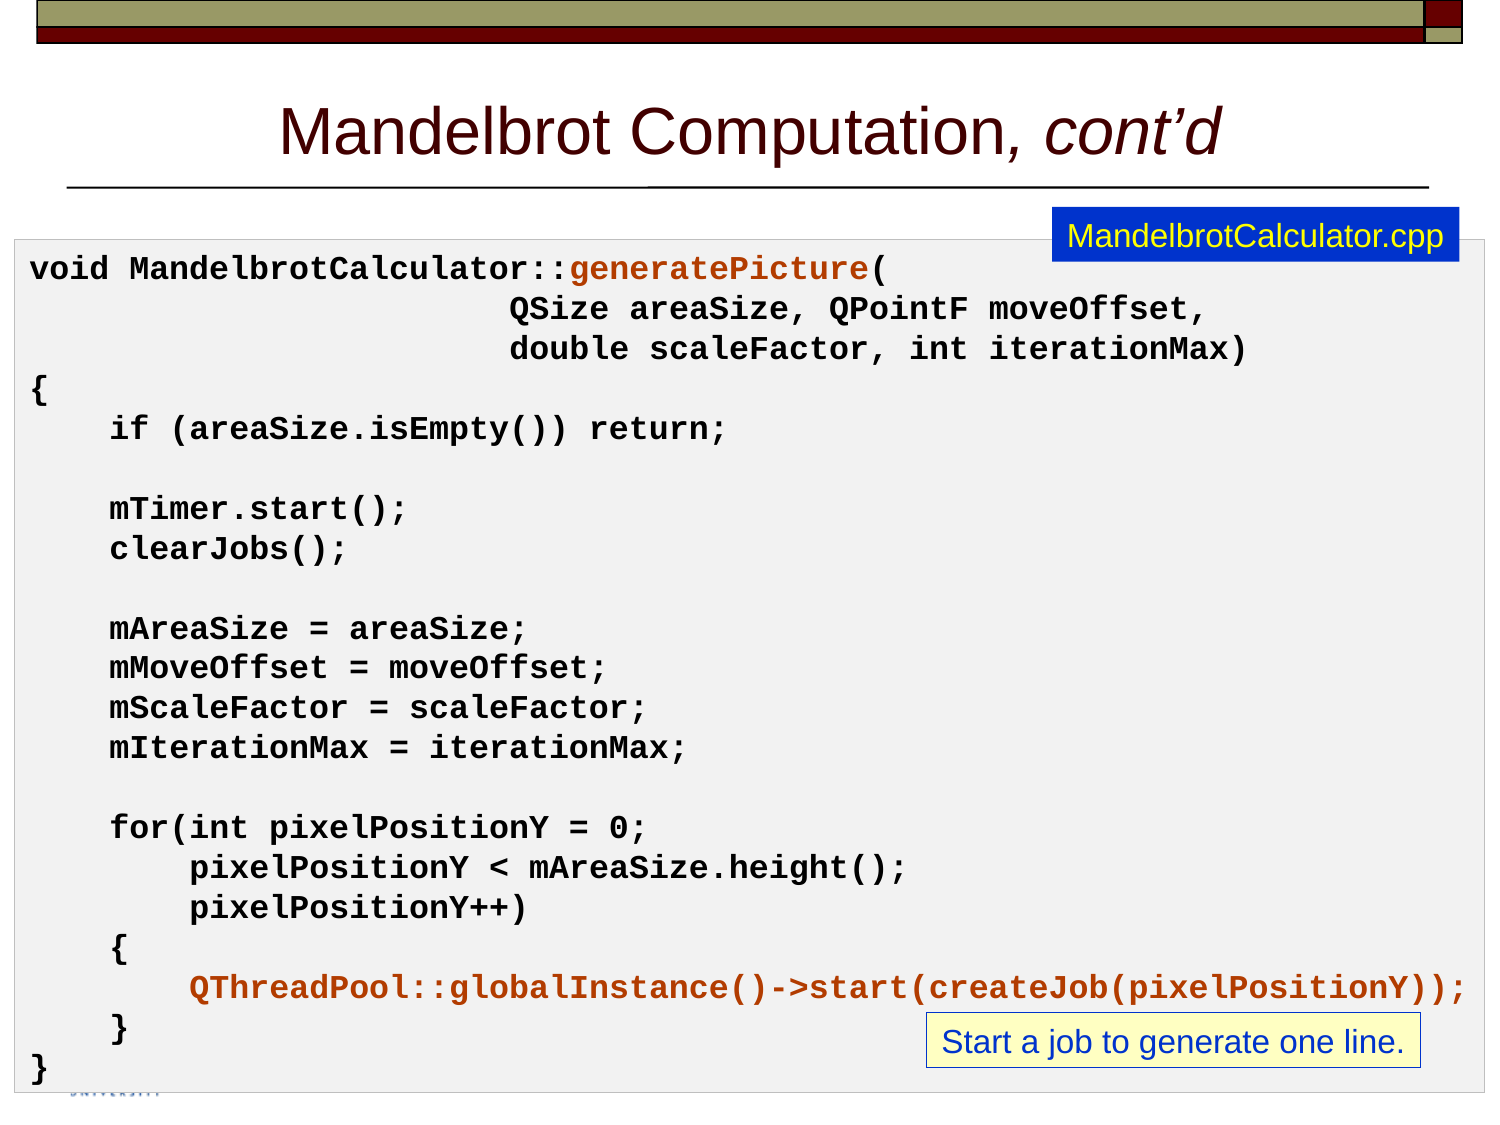

# Mandelbrot Computation, cont’d
MandelbrotCalculator.cpp
void MandelbrotCalculator::generatePicture(
                        QSize areaSize, QPointF moveOffset,
                        double scaleFactor, int iterationMax)
{
    if (areaSize.isEmpty()) return;

    mTimer.start();
    clearJobs();
    mAreaSize = areaSize;
    mMoveOffset = moveOffset;
    mScaleFactor = scaleFactor;
    mIterationMax = iterationMax;

    for(int pixelPositionY = 0;
        pixelPositionY < mAreaSize.height();
        pixelPositionY++)
    {
        QThreadPool::globalInstance()->start(createJob(pixelPositionY));
    }
}
Start a job to generate one line.
30